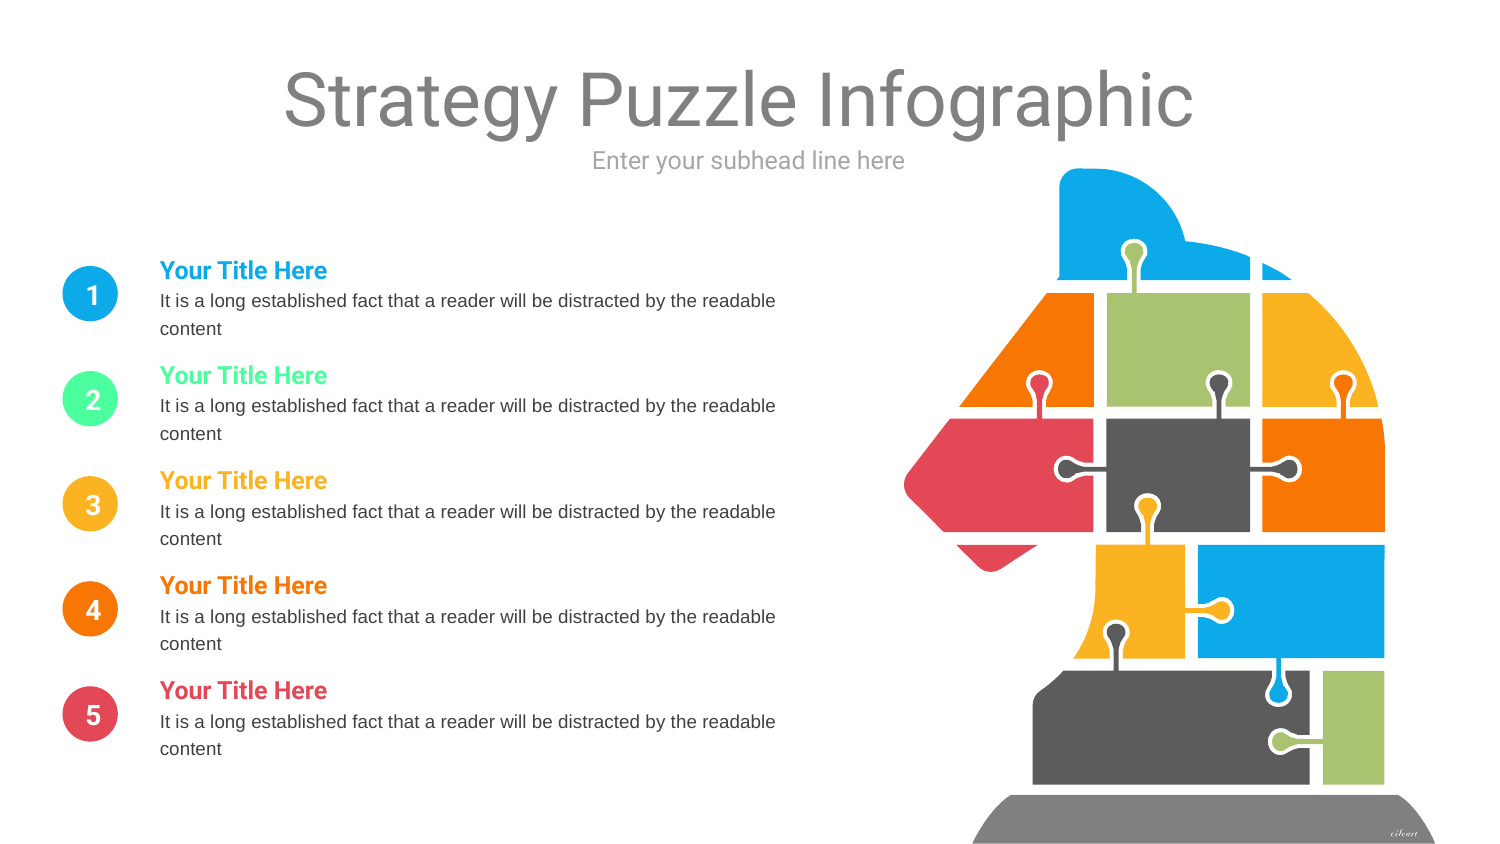

# Strategy Puzzle Infographic
Enter your subhead line here

Your Title Here
It is a long established fact that a reader will be distracted by the readable content
1
Your Title Here
It is a long established fact that a reader will be distracted by the readable content
2
Your Title Here
It is a long established fact that a reader will be distracted by the readable content
3
Your Title Here
It is a long established fact that a reader will be distracted by the readable content
4
Your Title Here
It is a long established fact that a reader will be distracted by the readable content
5